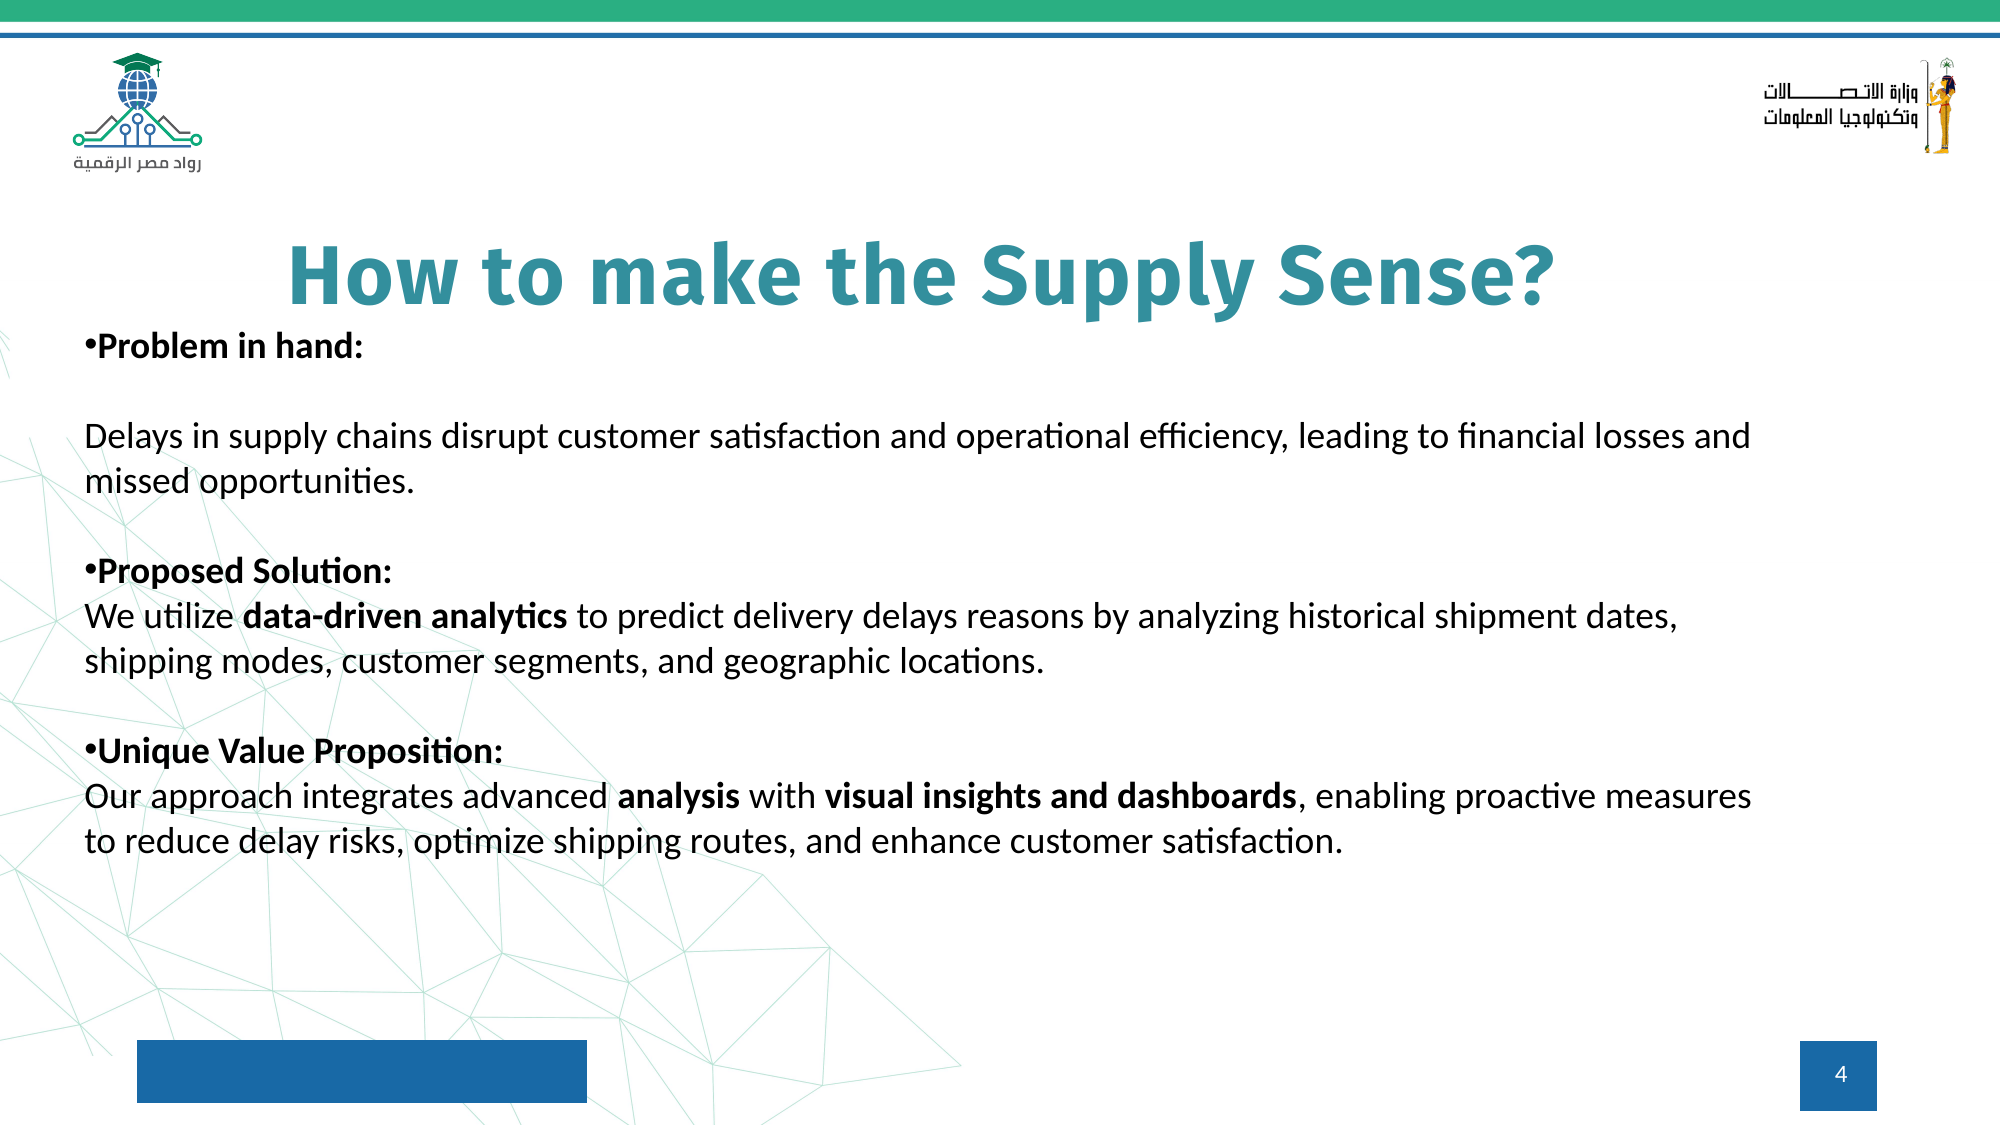

How to make the Supply Sense?
Problem in hand:
Delays in supply chains disrupt customer satisfaction and operational efficiency, leading to financial losses and missed opportunities.

Proposed Solution:
We utilize data-driven analytics to predict delivery delays reasons by analyzing historical shipment dates, shipping modes, customer segments, and geographic locations.

Unique Value Proposition:
Our approach integrates advanced analysis with visual insights and dashboards, enabling proactive measures to reduce delay risks, optimize shipping routes, and enhance customer satisfaction.
4